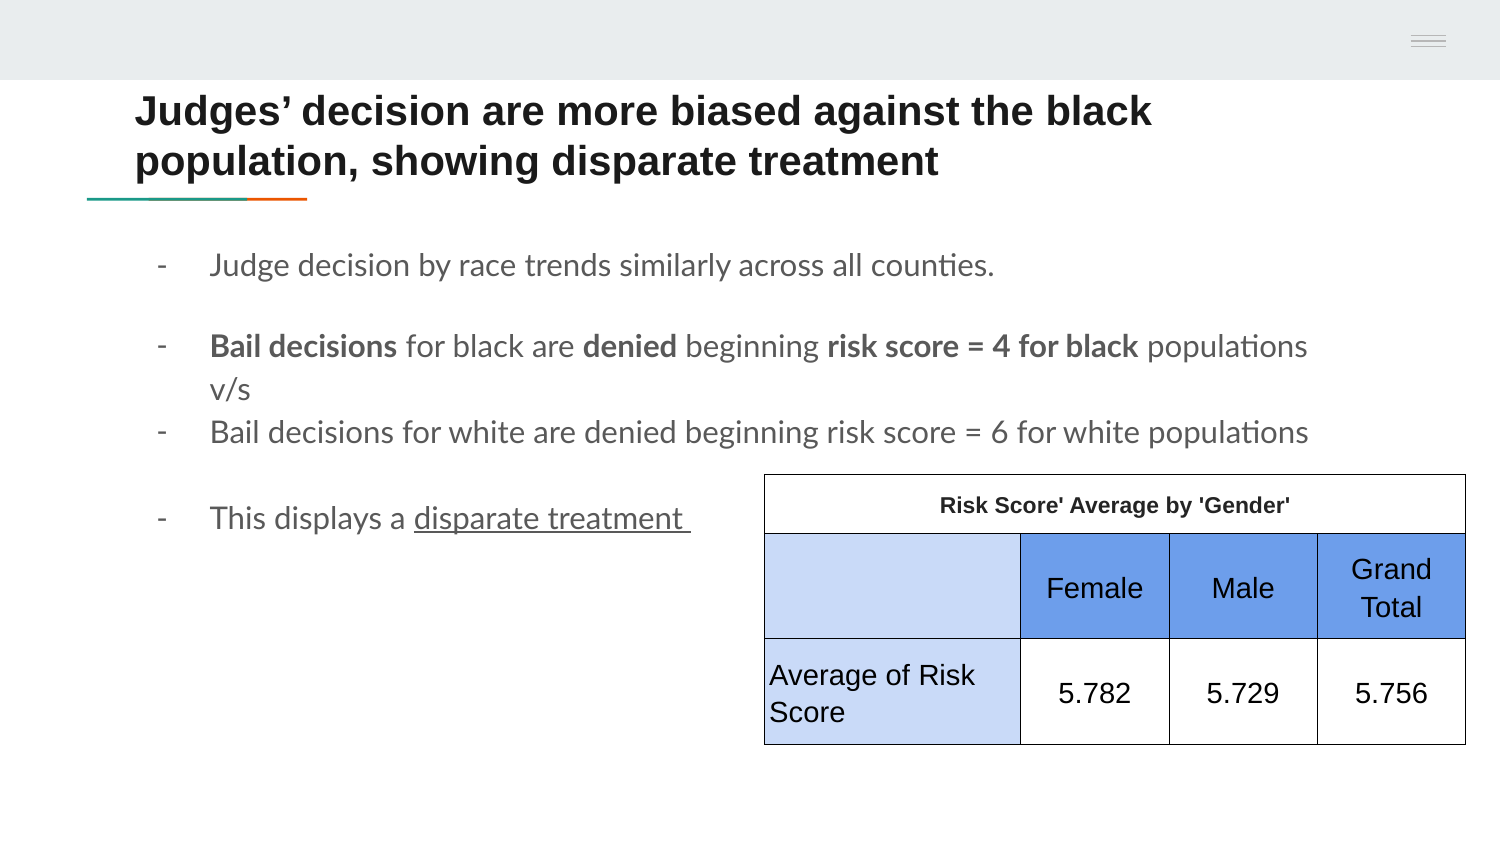

# Judges’ decision are more biased against the black population, showing disparate treatment
Judge decision by race trends similarly across all counties.
Bail decisions for black are denied beginning risk score = 4 for black populations
v/s
Bail decisions for white are denied beginning risk score = 6 for white populations
This displays a disparate treatment
| Risk Score' Average by 'Gender' |  |  |  |
| --- | --- | --- | --- |
|  | Female | Male | Grand Total |
| Average of Risk Score | 5.782 | 5.729 | 5.756 |